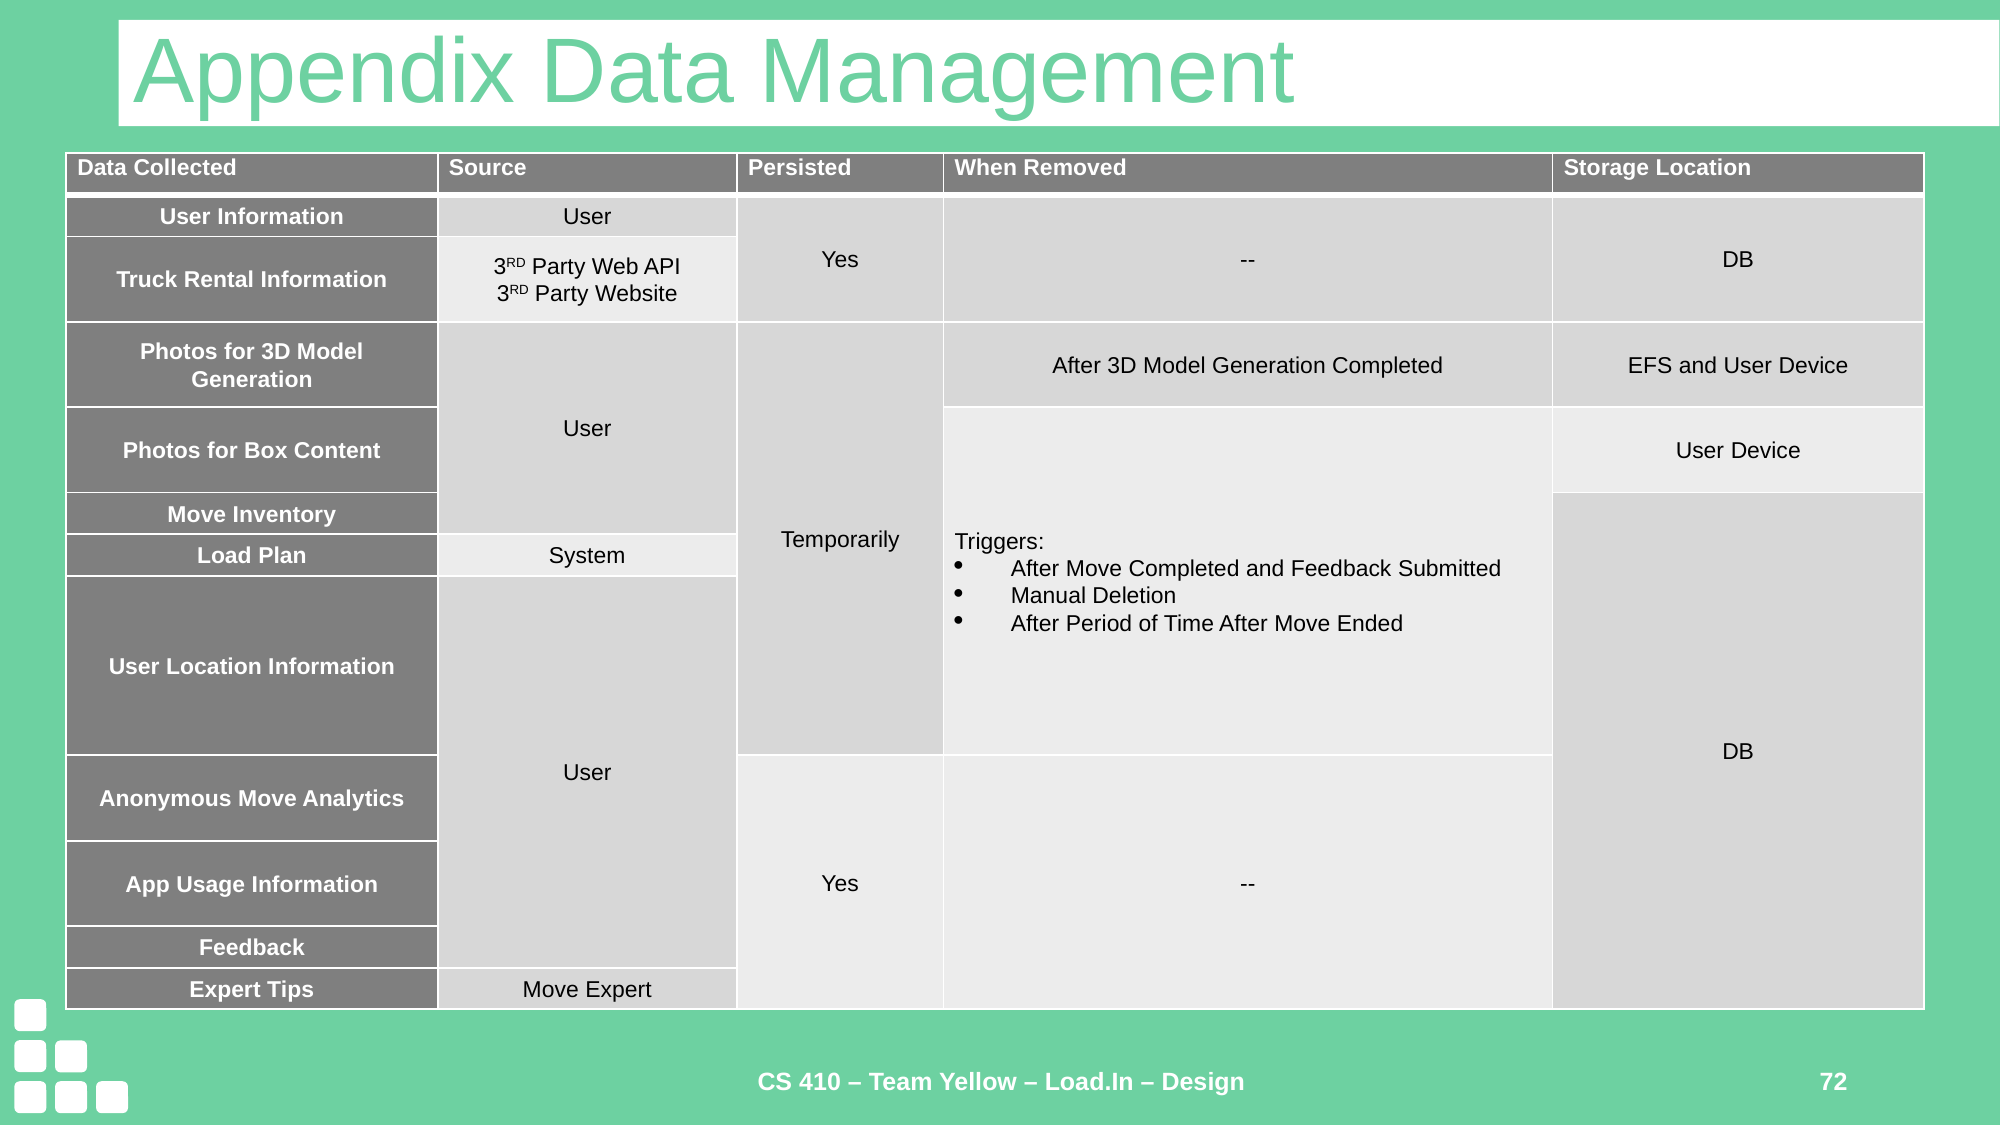

Appendix Data Management
| Data Collected | Source | Persisted | When Removed | Storage Location |
| --- | --- | --- | --- | --- |
| User Information | User | Yes | -- | DB |
| Truck Rental Information | 3RD Party Web API 3RD Party Website |  |  |  |
| Photos for 3D Model Generation | User | Temporarily | After 3D Model Generation Completed | EFS and User Device |
| Photos for Box Content |  |  | Triggers: After Move Completed and Feedback Submitted Manual Deletion After Period of Time After Move Ended | User Device |
| Move Inventory |  |  |  | DB |
| Load Plan | System |  |  |  |
| User Location Information | User |  |  |  |
| Anonymous Move Analytics |  | Yes | -- |  |
| App Usage Information |  |  |  |  |
| Feedback |  |  |  |  |
| Expert Tips | Move Expert |  |  |  |
CS 410 – Team Yellow – Load.In – Design
72